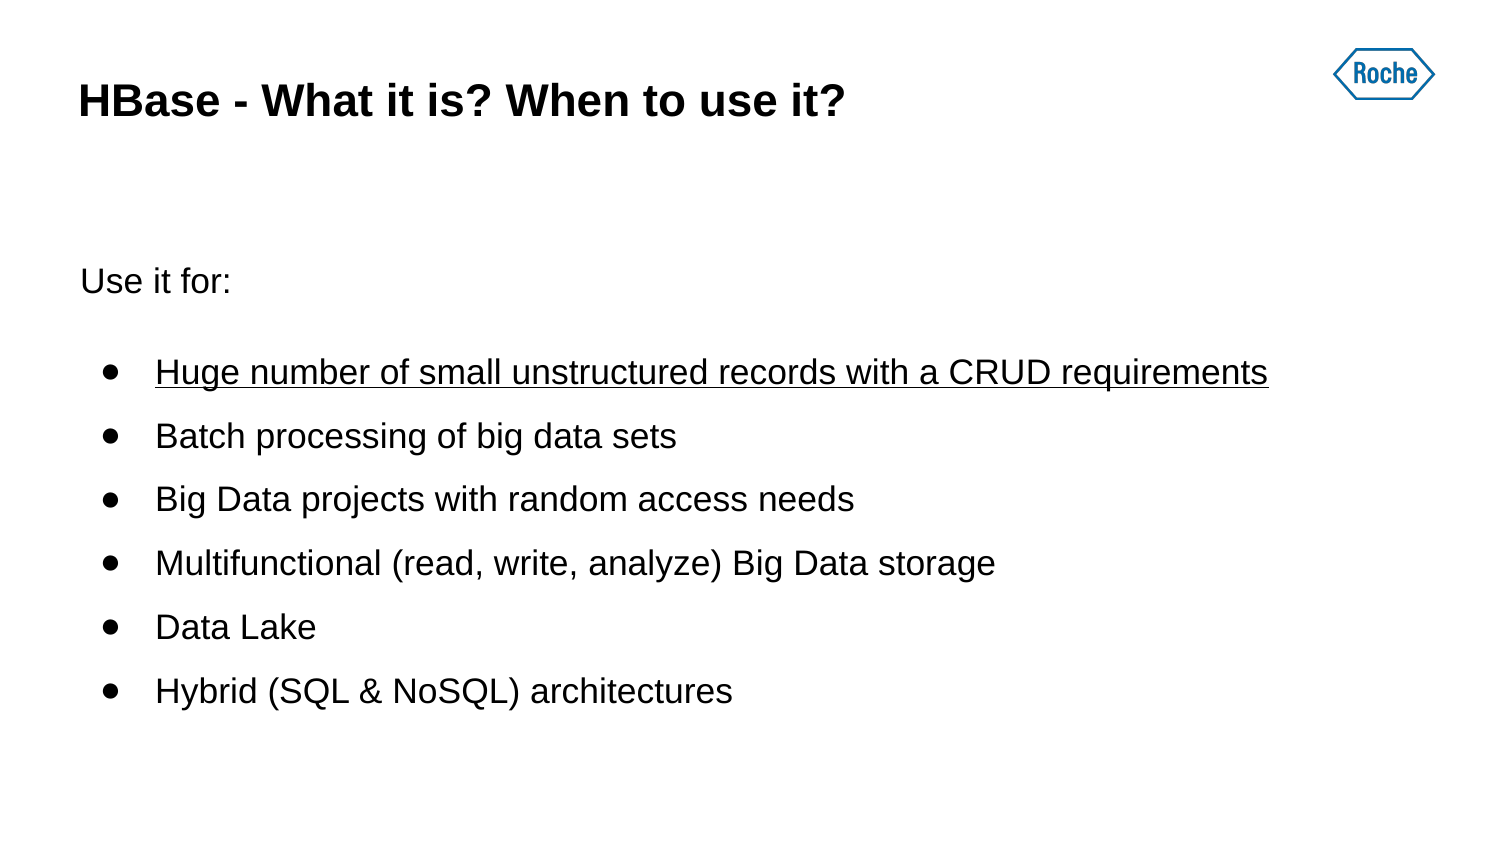

# HBase - What it is? When to use it?
Use it for:
Huge number of small unstructured records with a CRUD requirements
Batch processing of big data sets
Big Data projects with random access needs
Multifunctional (read, write, analyze) Big Data storage
Data Lake
Hybrid (SQL & NoSQL) architectures